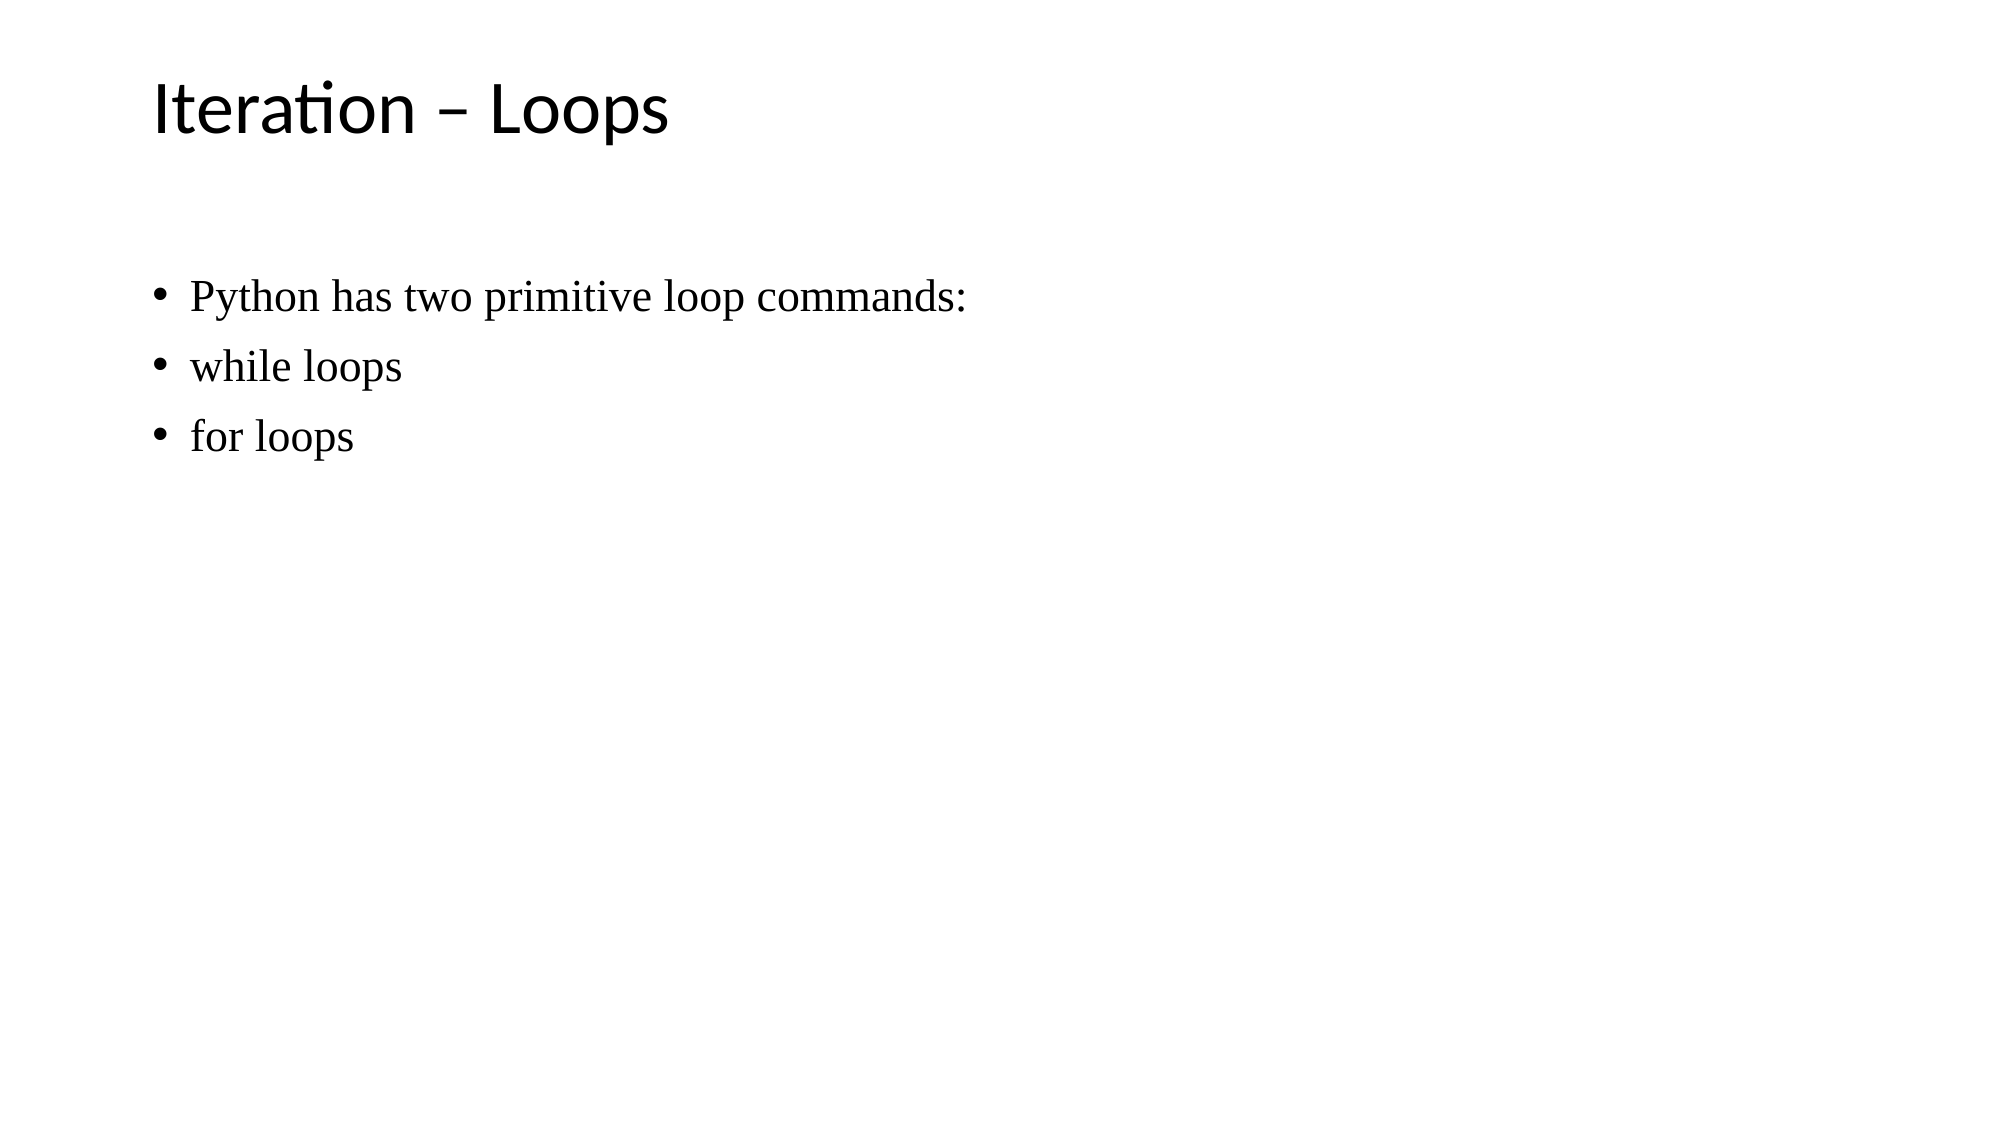

# Iteration – Loops
Python has two primitive loop commands:
while loops
for loops